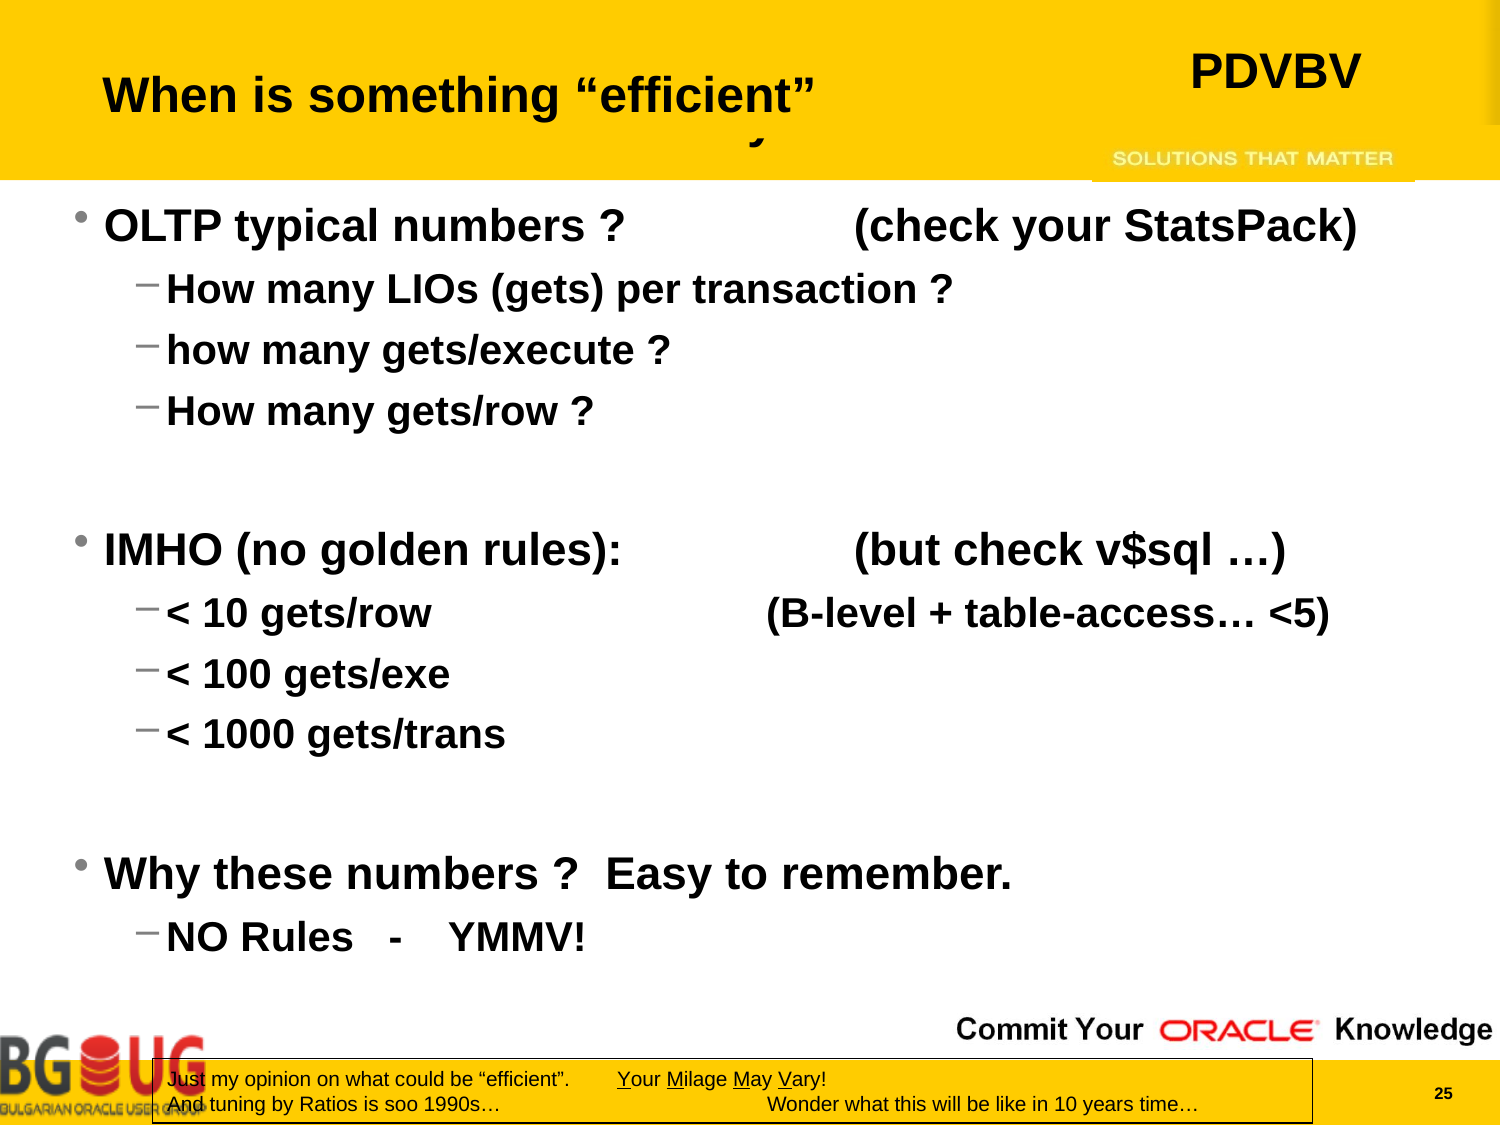

# When is something “efficient”
OLTP typical numbers ? 		(check your StatsPack)
How many LIOs (gets) per transaction ?
how many gets/execute ?
How many gets/row ?

IMHO (no golden rules):		(but check v$sql …)
< 10 gets/row 			(B-level + table-access… <5)
< 100 gets/exe
< 1000 gets/trans

Why these numbers ?  Easy to remember.
NO Rules   -    YMMV!
Just my opinion on what could be “efficient”. 	Your Milage May Vary!
And tuning by Ratios is soo 1990s…		Wonder what this will be like in 10 years time…
25